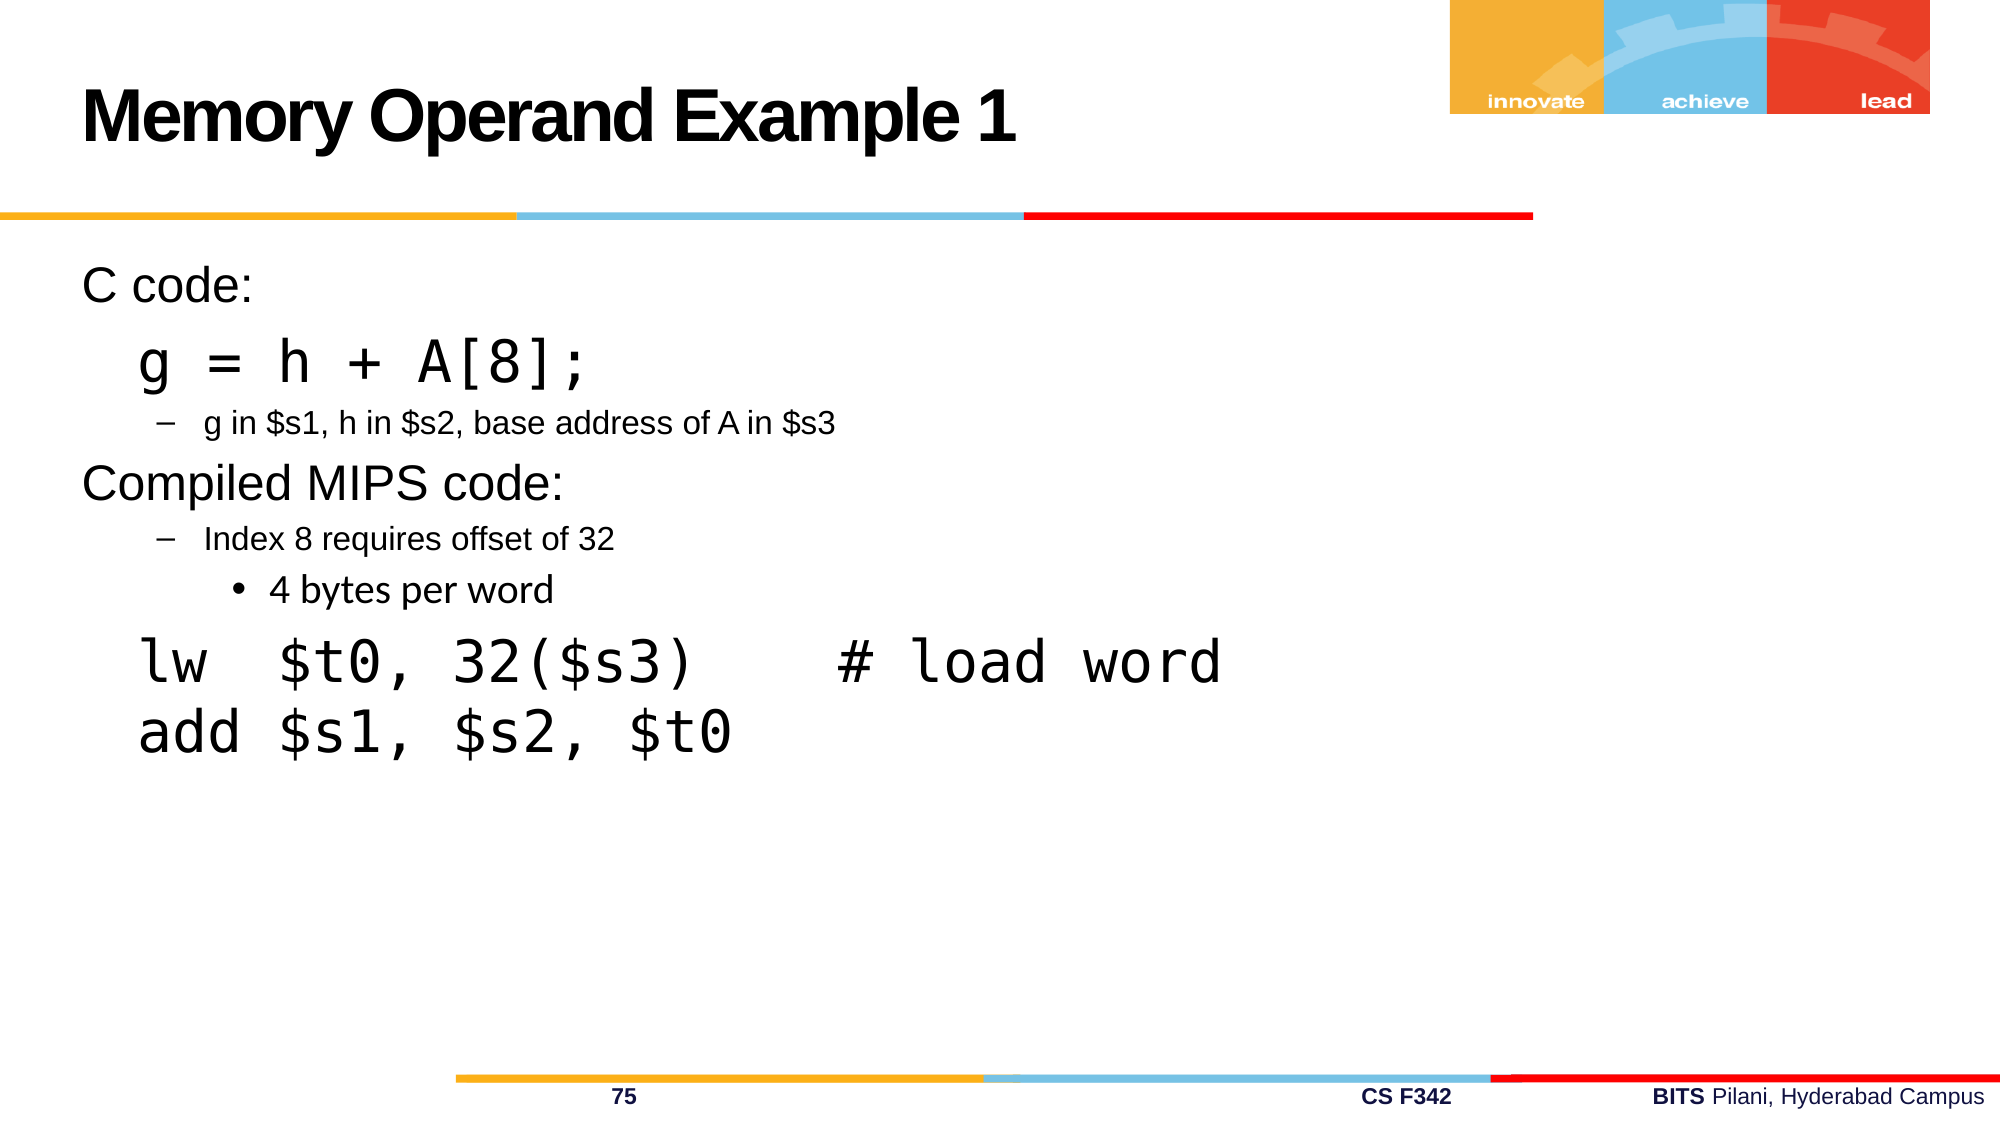

Memory Operand Example 1
C code:
	g = h + A[8];
g in $s1, h in $s2, base address of A in $s3
Compiled MIPS code:
Index 8 requires offset of 32
4 bytes per word
	lw  $t0, 32($s3)    # load word
add $s1, $s2, $t0